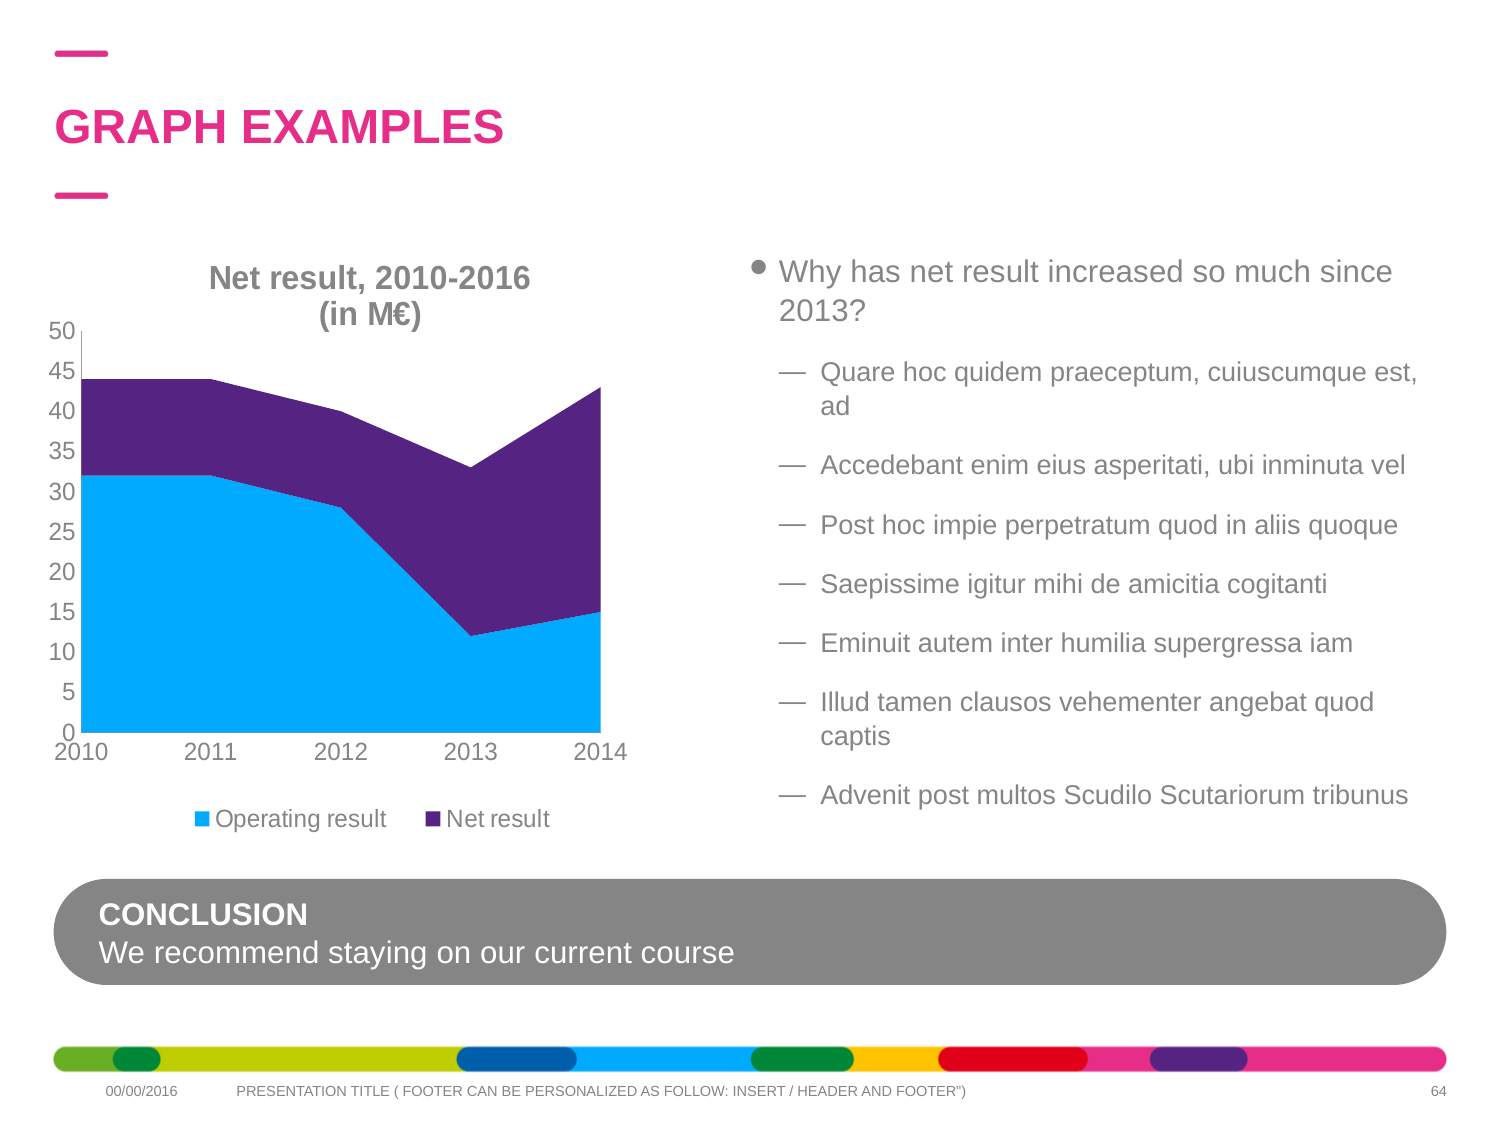

GRAPH EXAMPLES

### Chart: Net result, 2010-2016 (in M€)

| Category | Operating result | Net result |
|---|---|---|
| 2010 | 32.0 | 12.0 |
| 2011 | 32.0 | 12.0 |
| 2012 | 28.0 | 12.0 |
| 2013 | 12.0 | 21.0 |
| 2014 | 15.0 | 28.0 |
Why has net result increased so much since 2013?
Quare hoc quidem praeceptum, cuiuscumque est, ad
Accedebant enim eius asperitati, ubi inminuta vel
Post hoc impie perpetratum quod in aliis quoque
Saepissime igitur mihi de amicitia cogitanti
Eminuit autem inter humilia supergressa iam
Illud tamen clausos vehementer angebat quod captis
Advenit post multos Scudilo Scutariorum tribunus
CONCLUSION
We recommend staying on our current course
64
00/00/2016
PRESENTATION TITLE ( FOOTER CAN BE PERSONALIZED AS FOLLOW: INSERT / HEADER AND FOOTER")